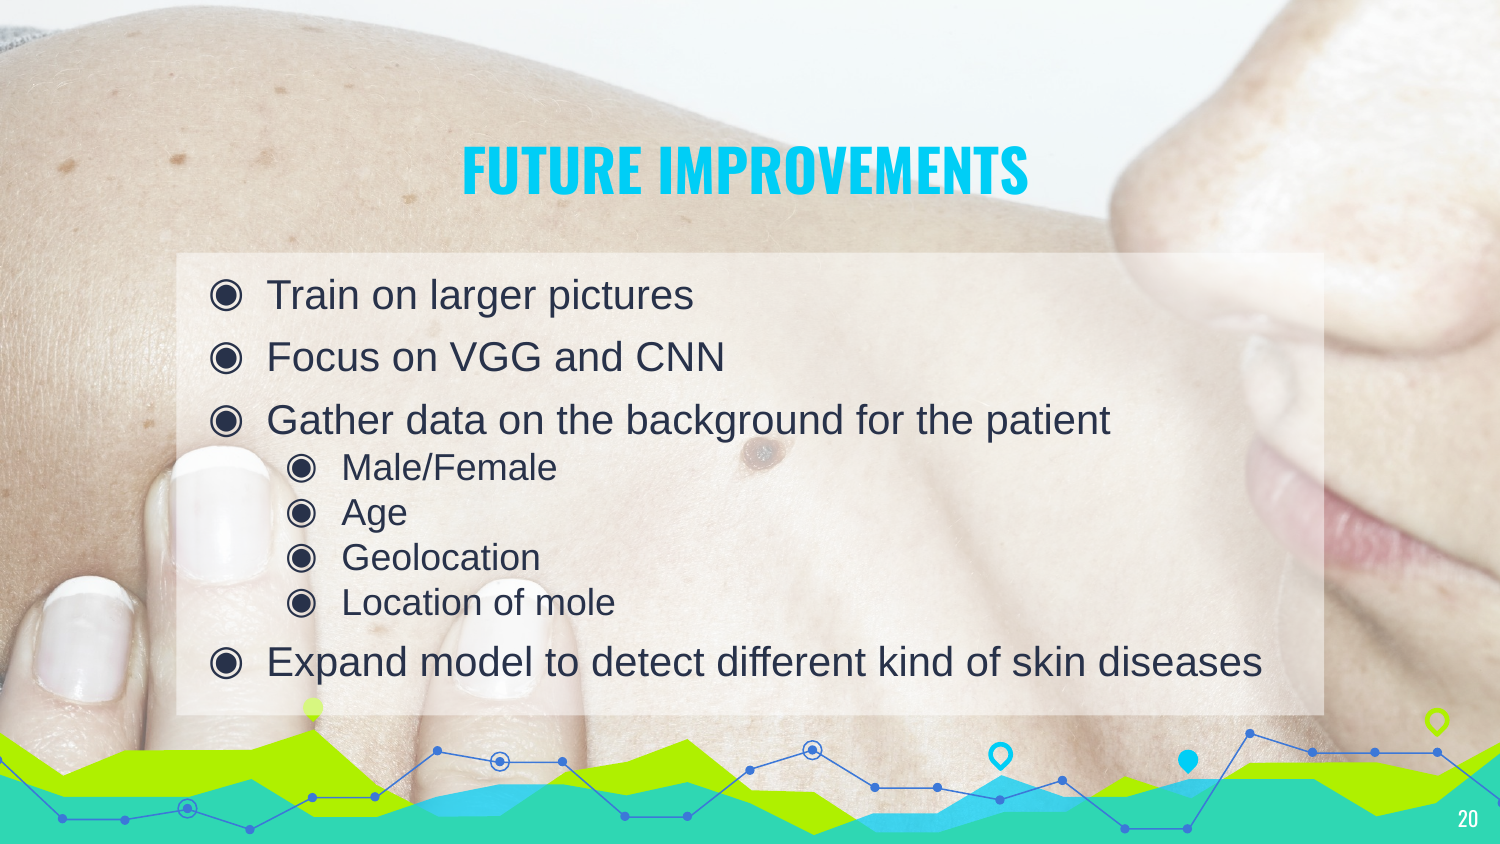

# FUTURE IMPROVEMENTS
Train on larger pictures
Focus on VGG and CNN
Gather data on the background for the patient
Male/Female
Age
Geolocation
Location of mole
Expand model to detect different kind of skin diseases
20